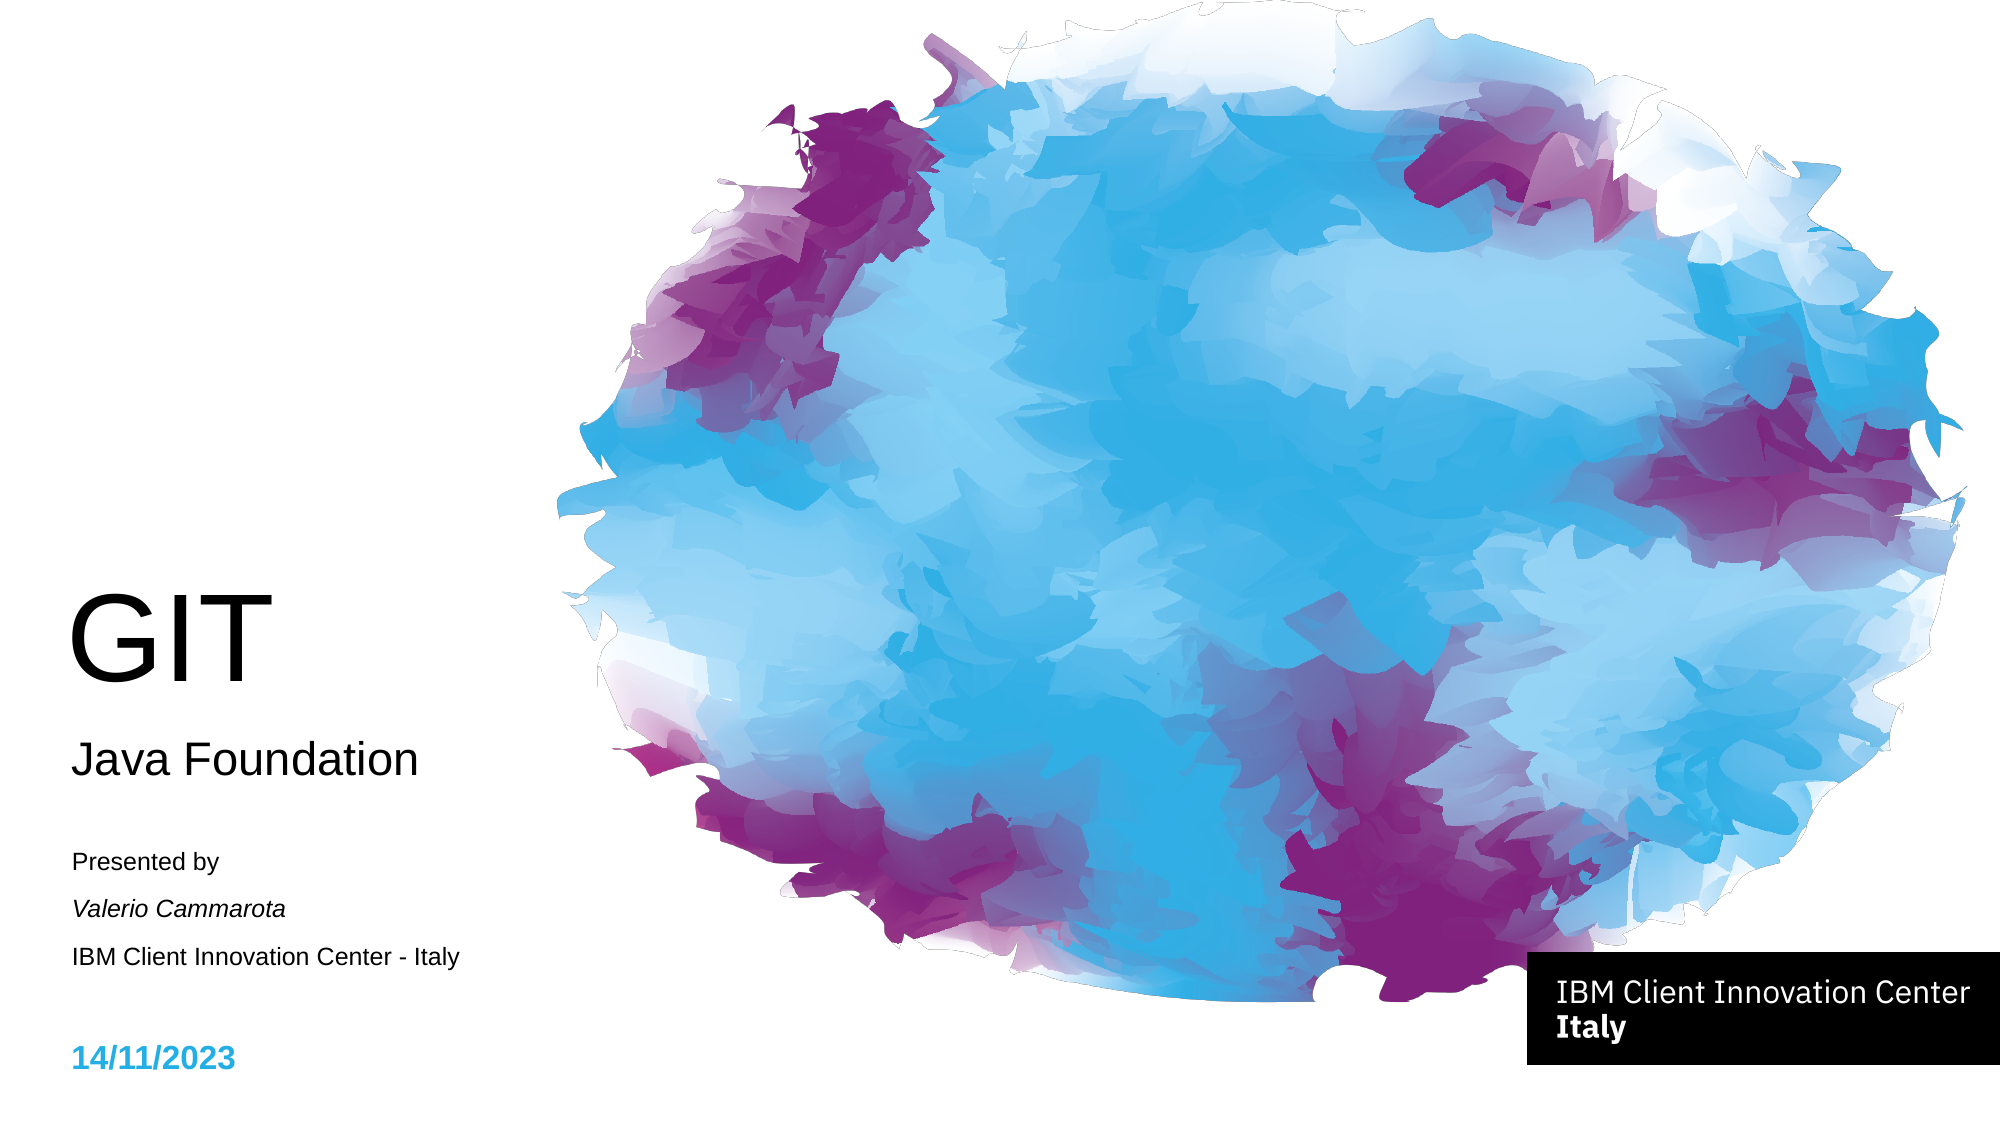

# GIT
Java Foundation
Presented by
Valerio Cammarota
IBM Client Innovation Center - Italy
14/11/2023